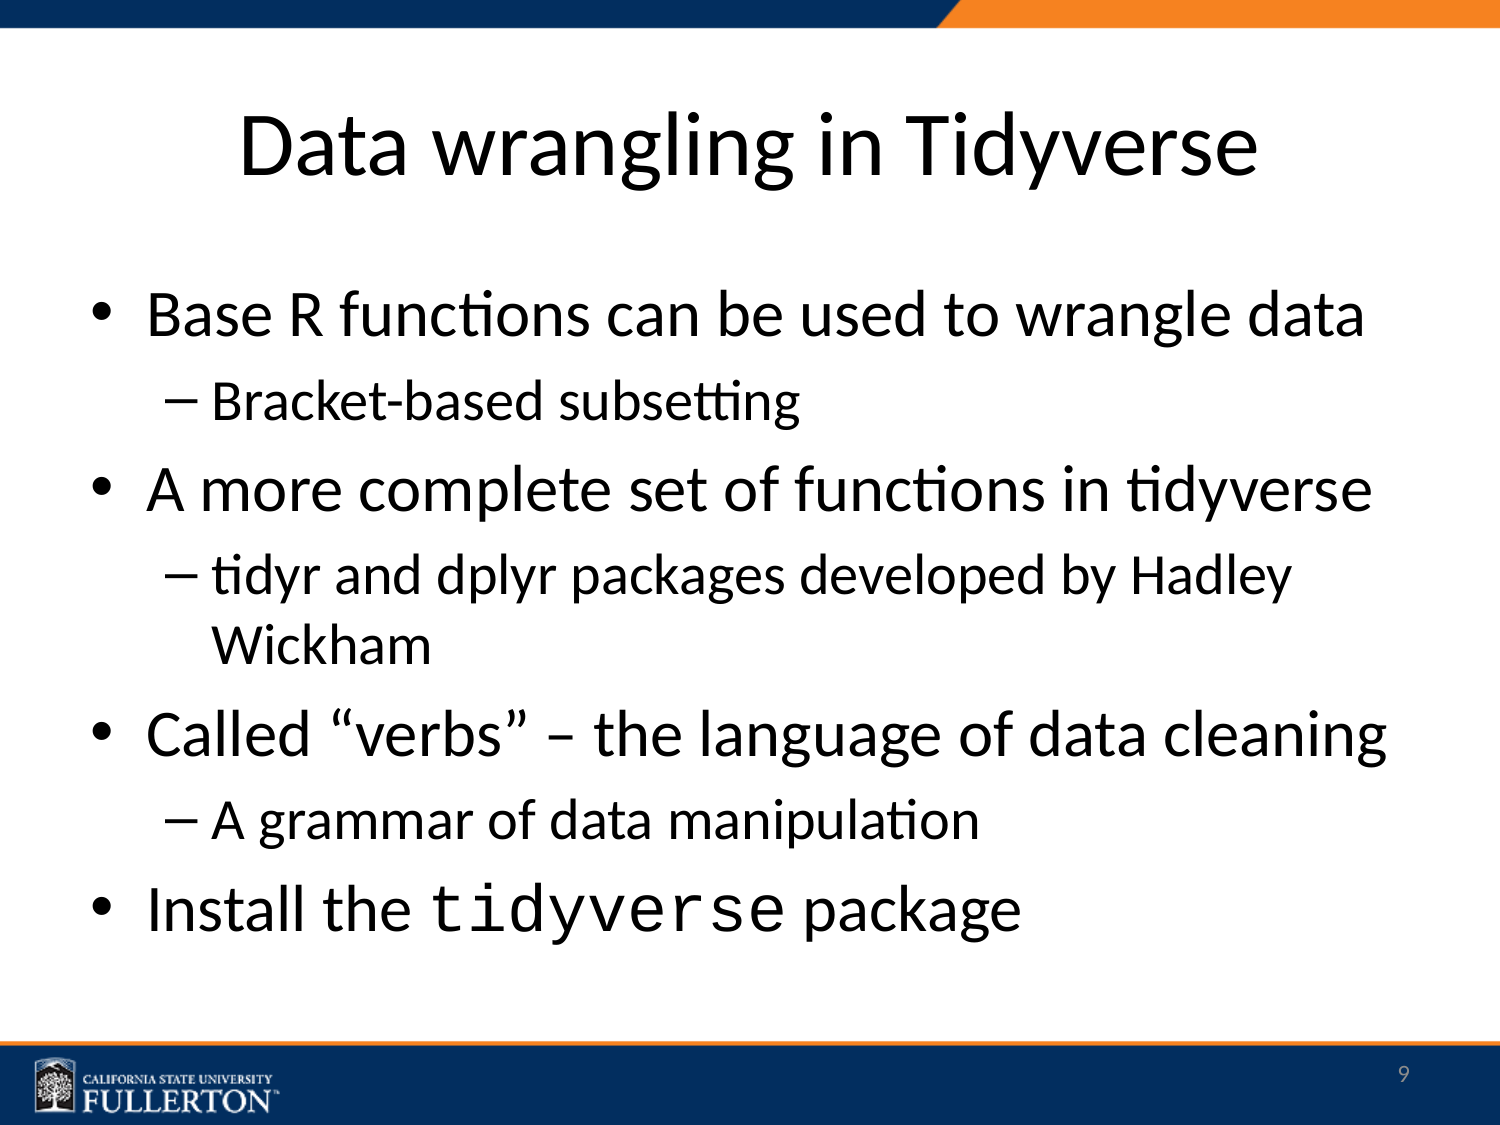

# Data wrangling in Tidyverse
Base R functions can be used to wrangle data
Bracket-based subsetting
A more complete set of functions in tidyverse
tidyr and dplyr packages developed by Hadley Wickham
Called “verbs” – the language of data cleaning
A grammar of data manipulation
Install the tidyverse package

9